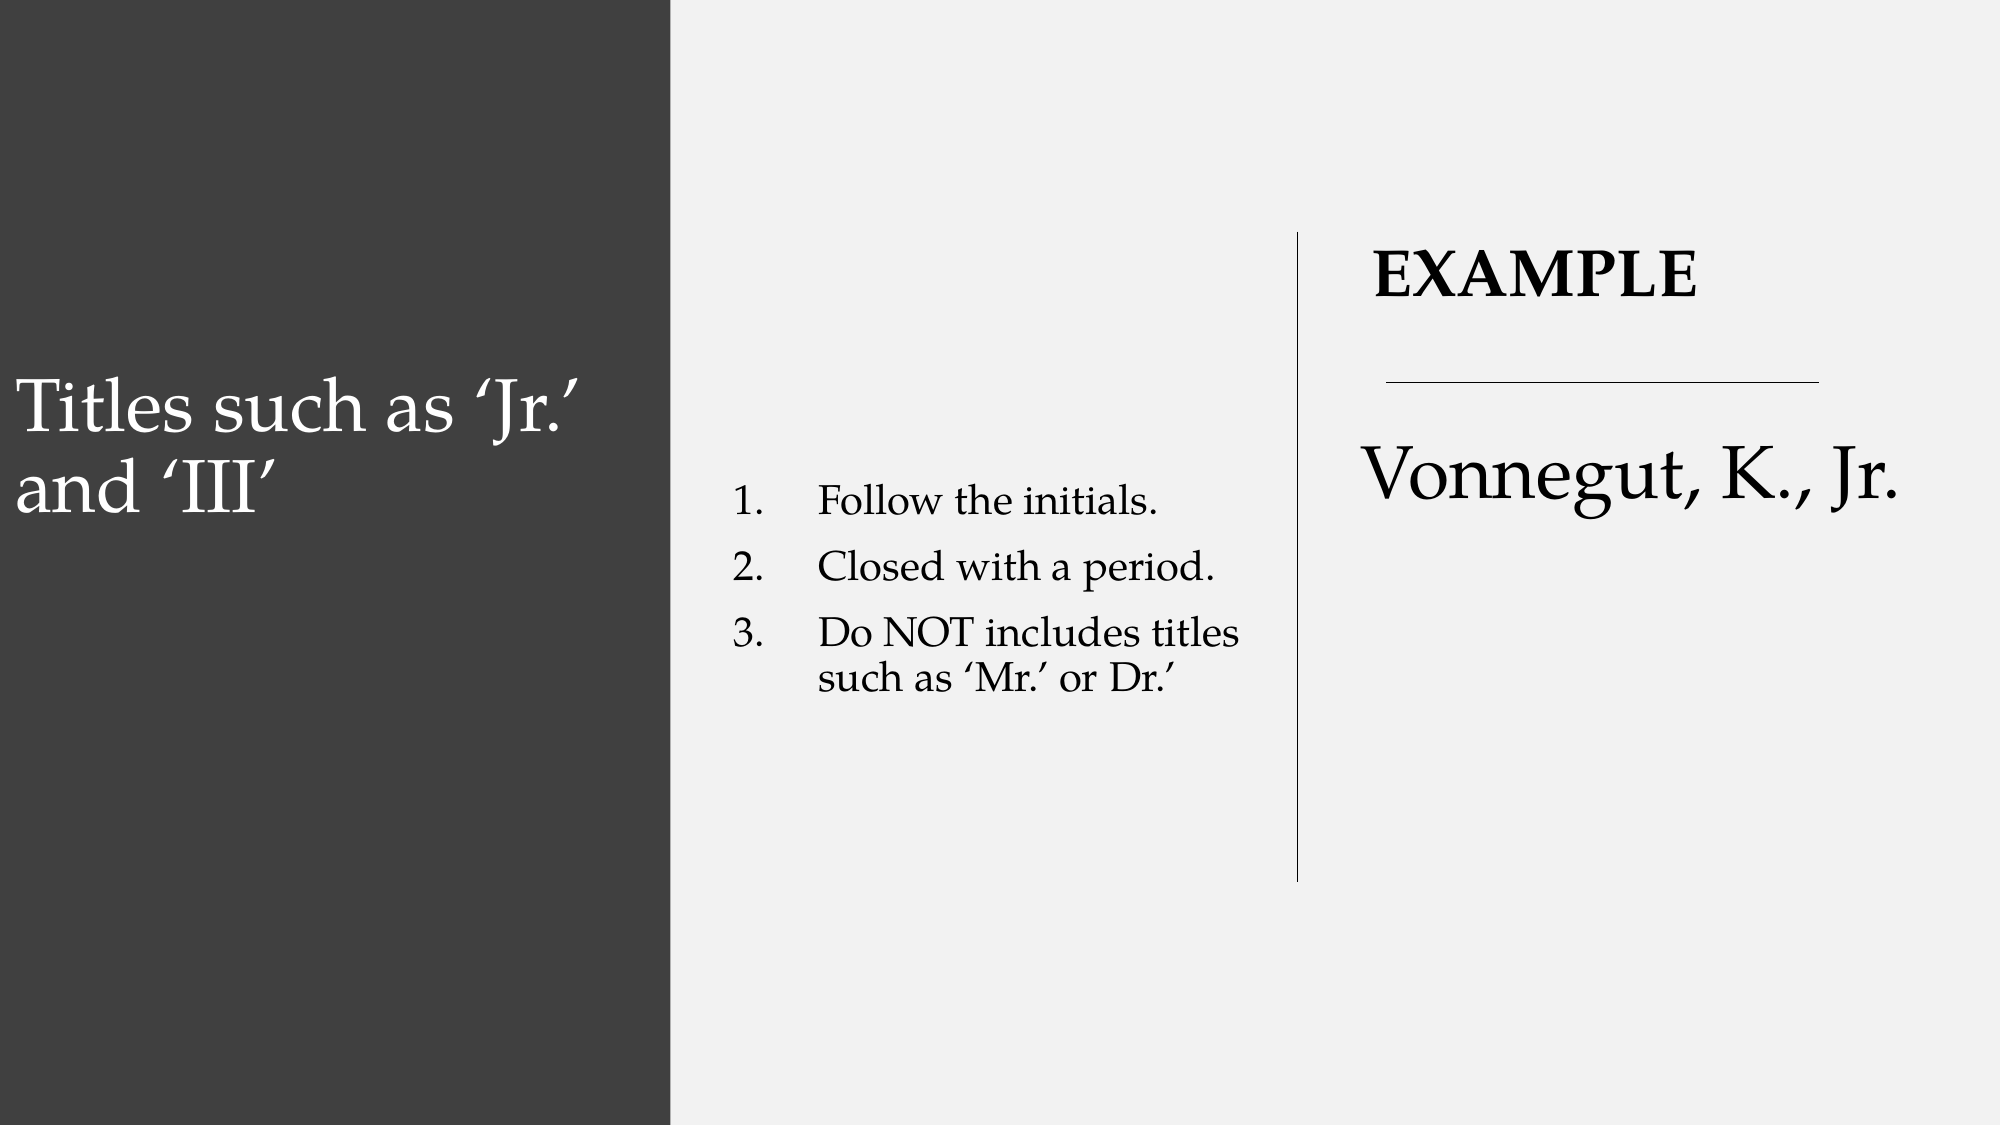

# Titles such as ‘Jr.’ and ‘III’
EXAMPLE

Follow the initials.
Closed with a period.
Do NOT includes titles such as ‘Mr.’ or Dr.’
Vonnegut, K., Jr.